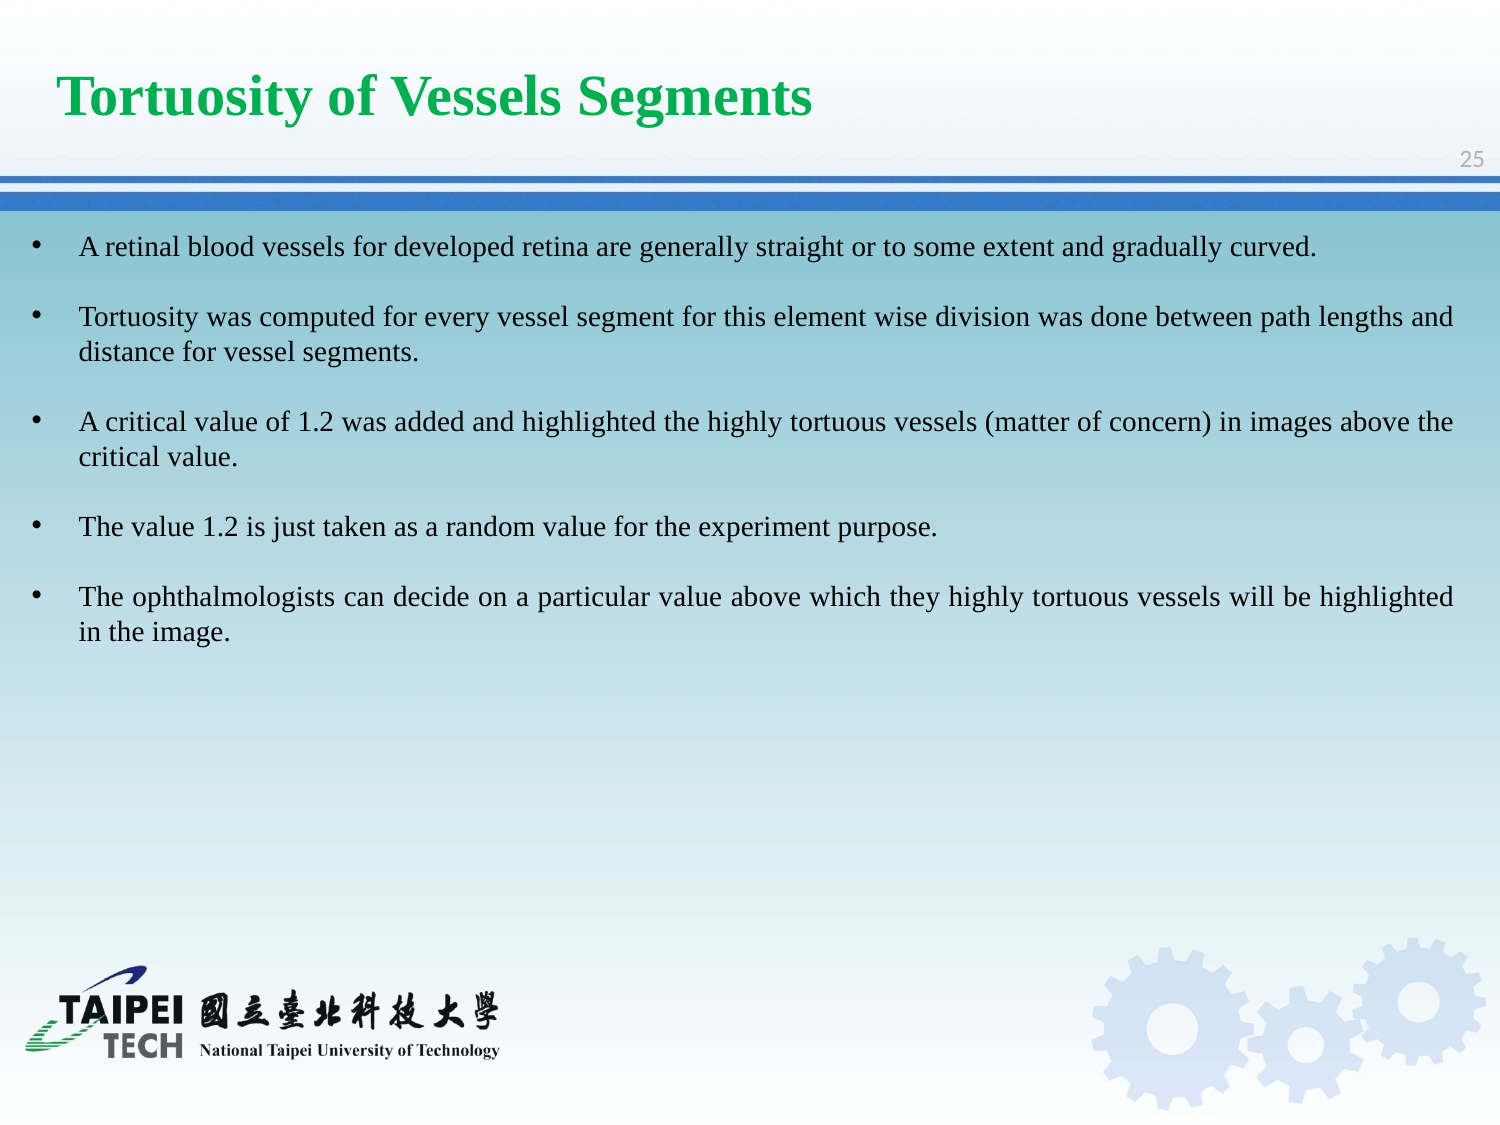

Tortuosity of Vessels Segments
25
A retinal blood vessels for developed retina are generally straight or to some extent and gradually curved.

Tortuosity was computed for every vessel segment for this element wise division was done between path lengths and distance for vessel segments.

A critical value of 1.2 was added and highlighted the highly tortuous vessels (matter of concern) in images above the critical value.

The value 1.2 is just taken as a random value for the experiment purpose.

The ophthalmologists can decide on a particular value above which they highly tortuous vessels will be highlighted in the image.